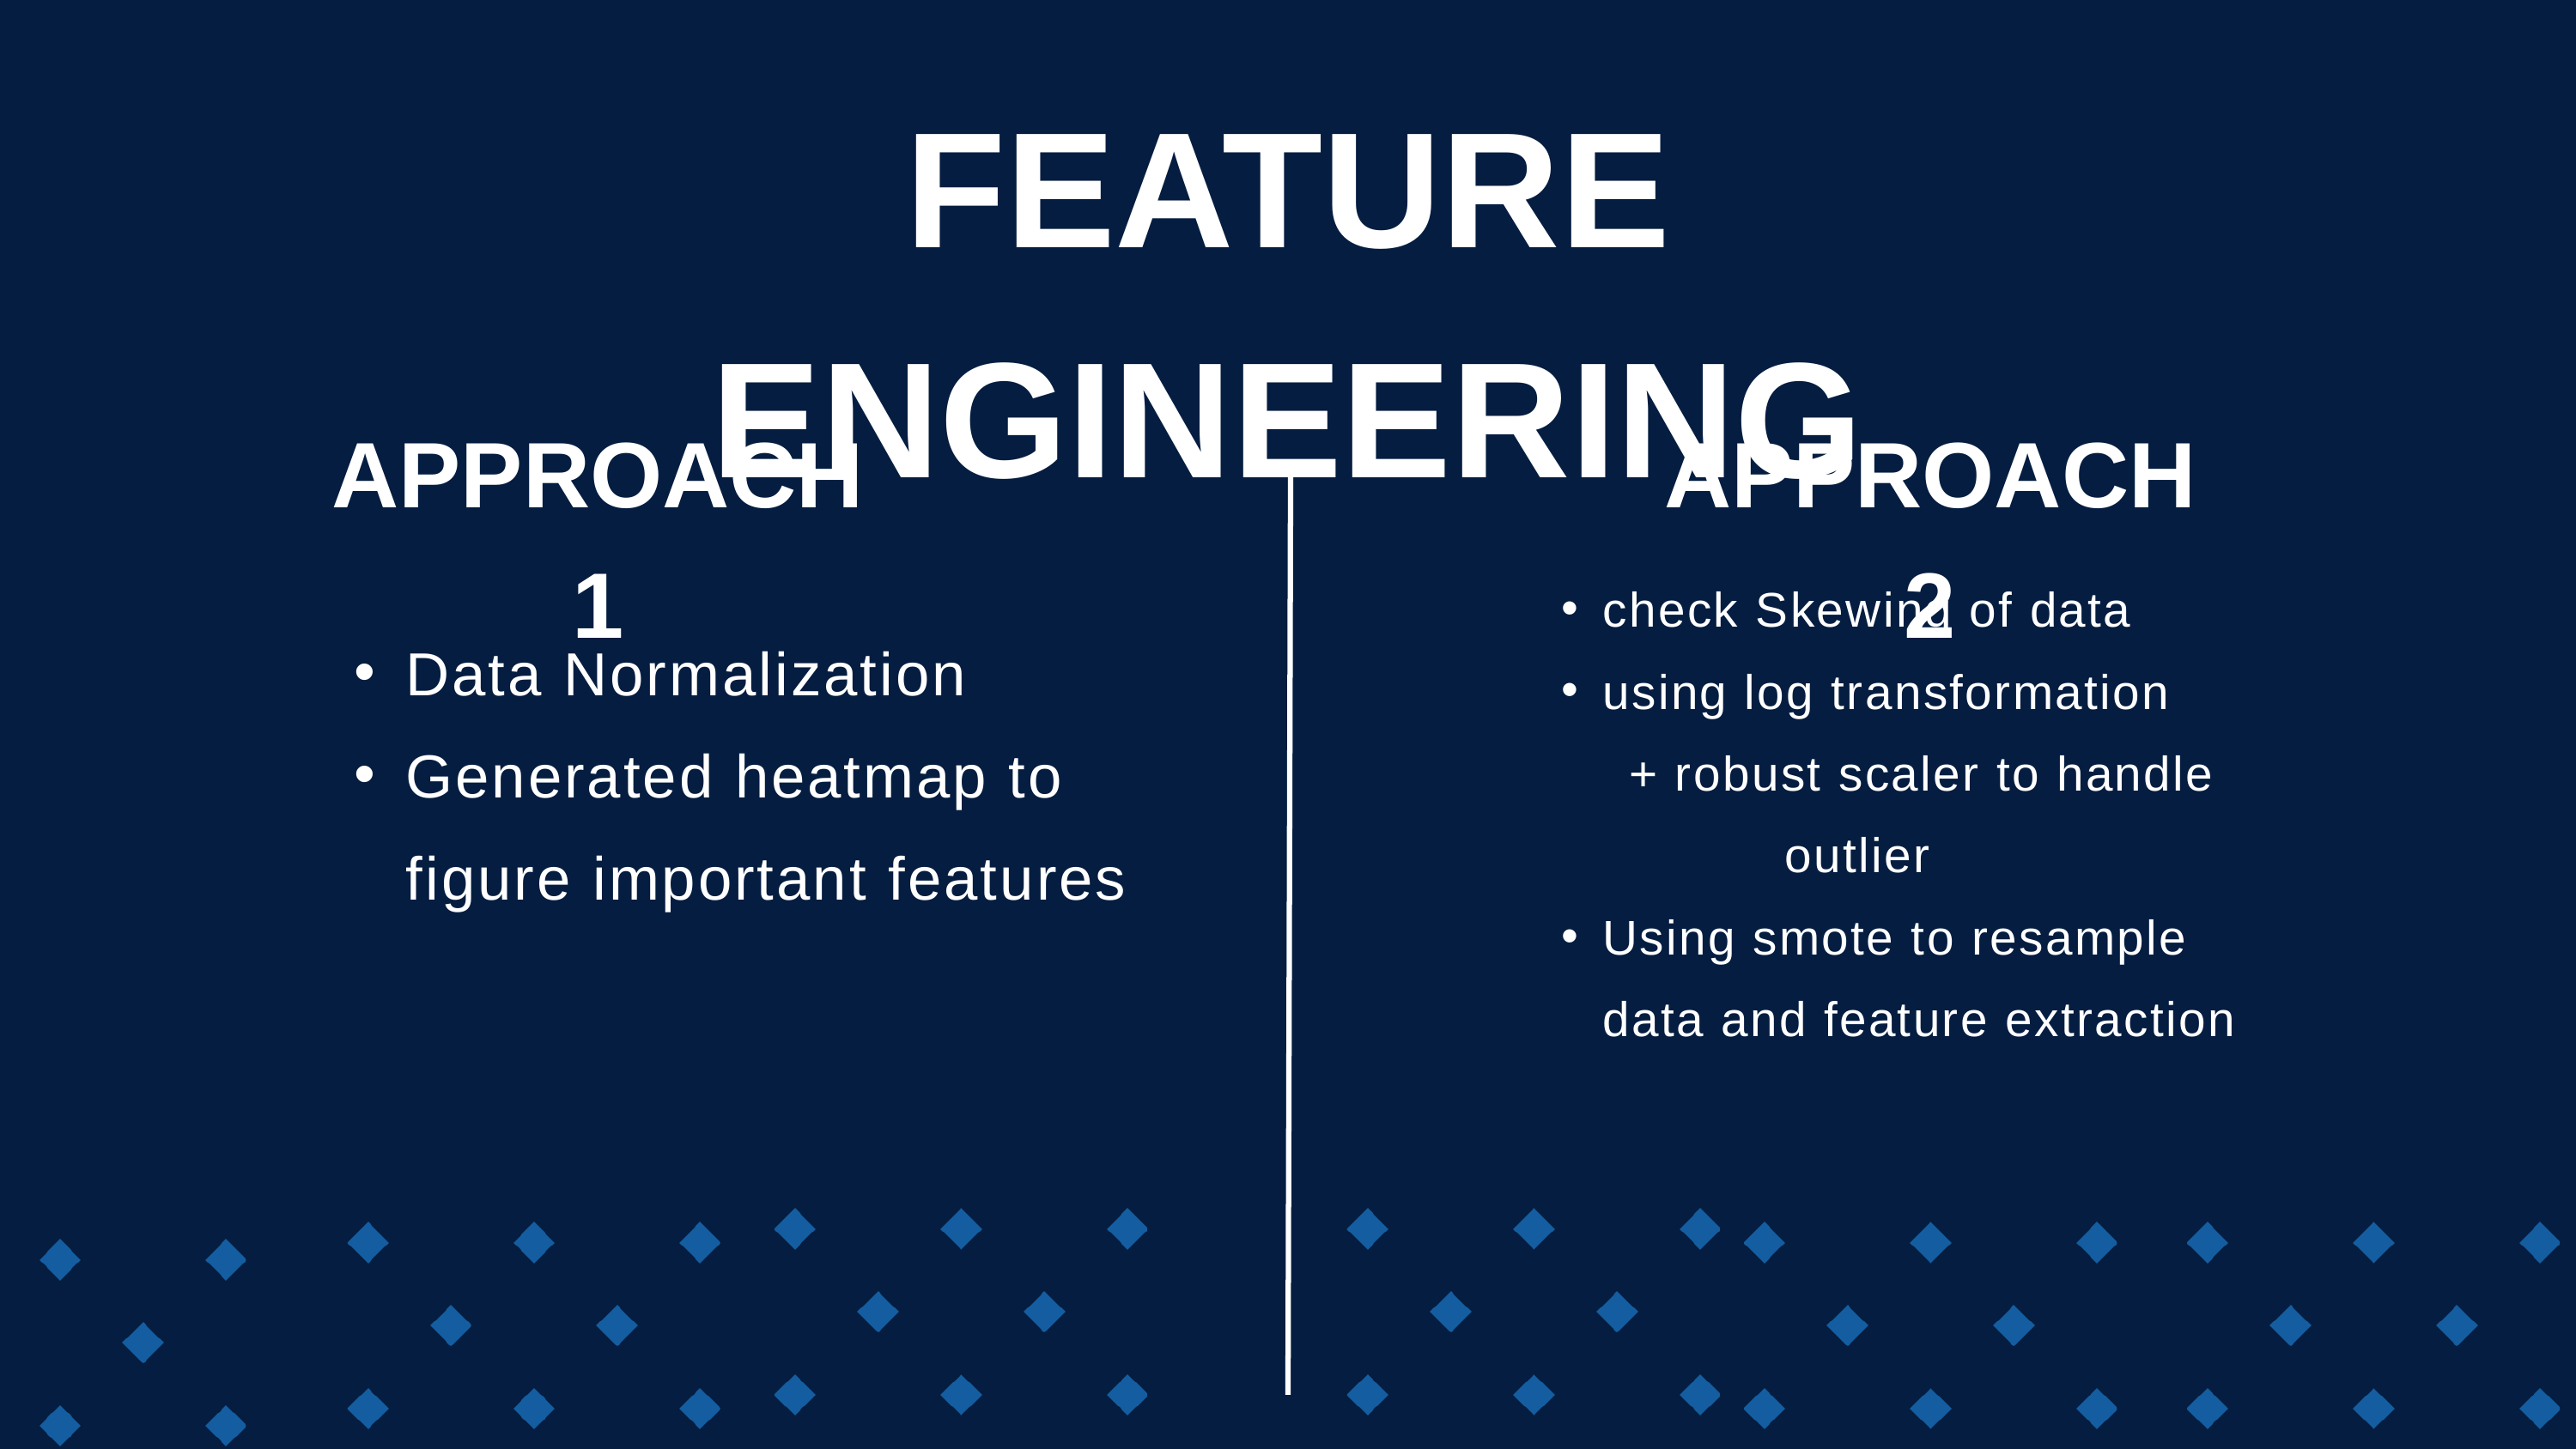

FEATURE ENGINEERING
APPROACH 1
APPROACH 2

check Skewing of data
using log transformation
       + robust scaler to handle
                 outlier
Using smote to resample data and feature extraction

Data Normalization
Generated heatmap to figure important features